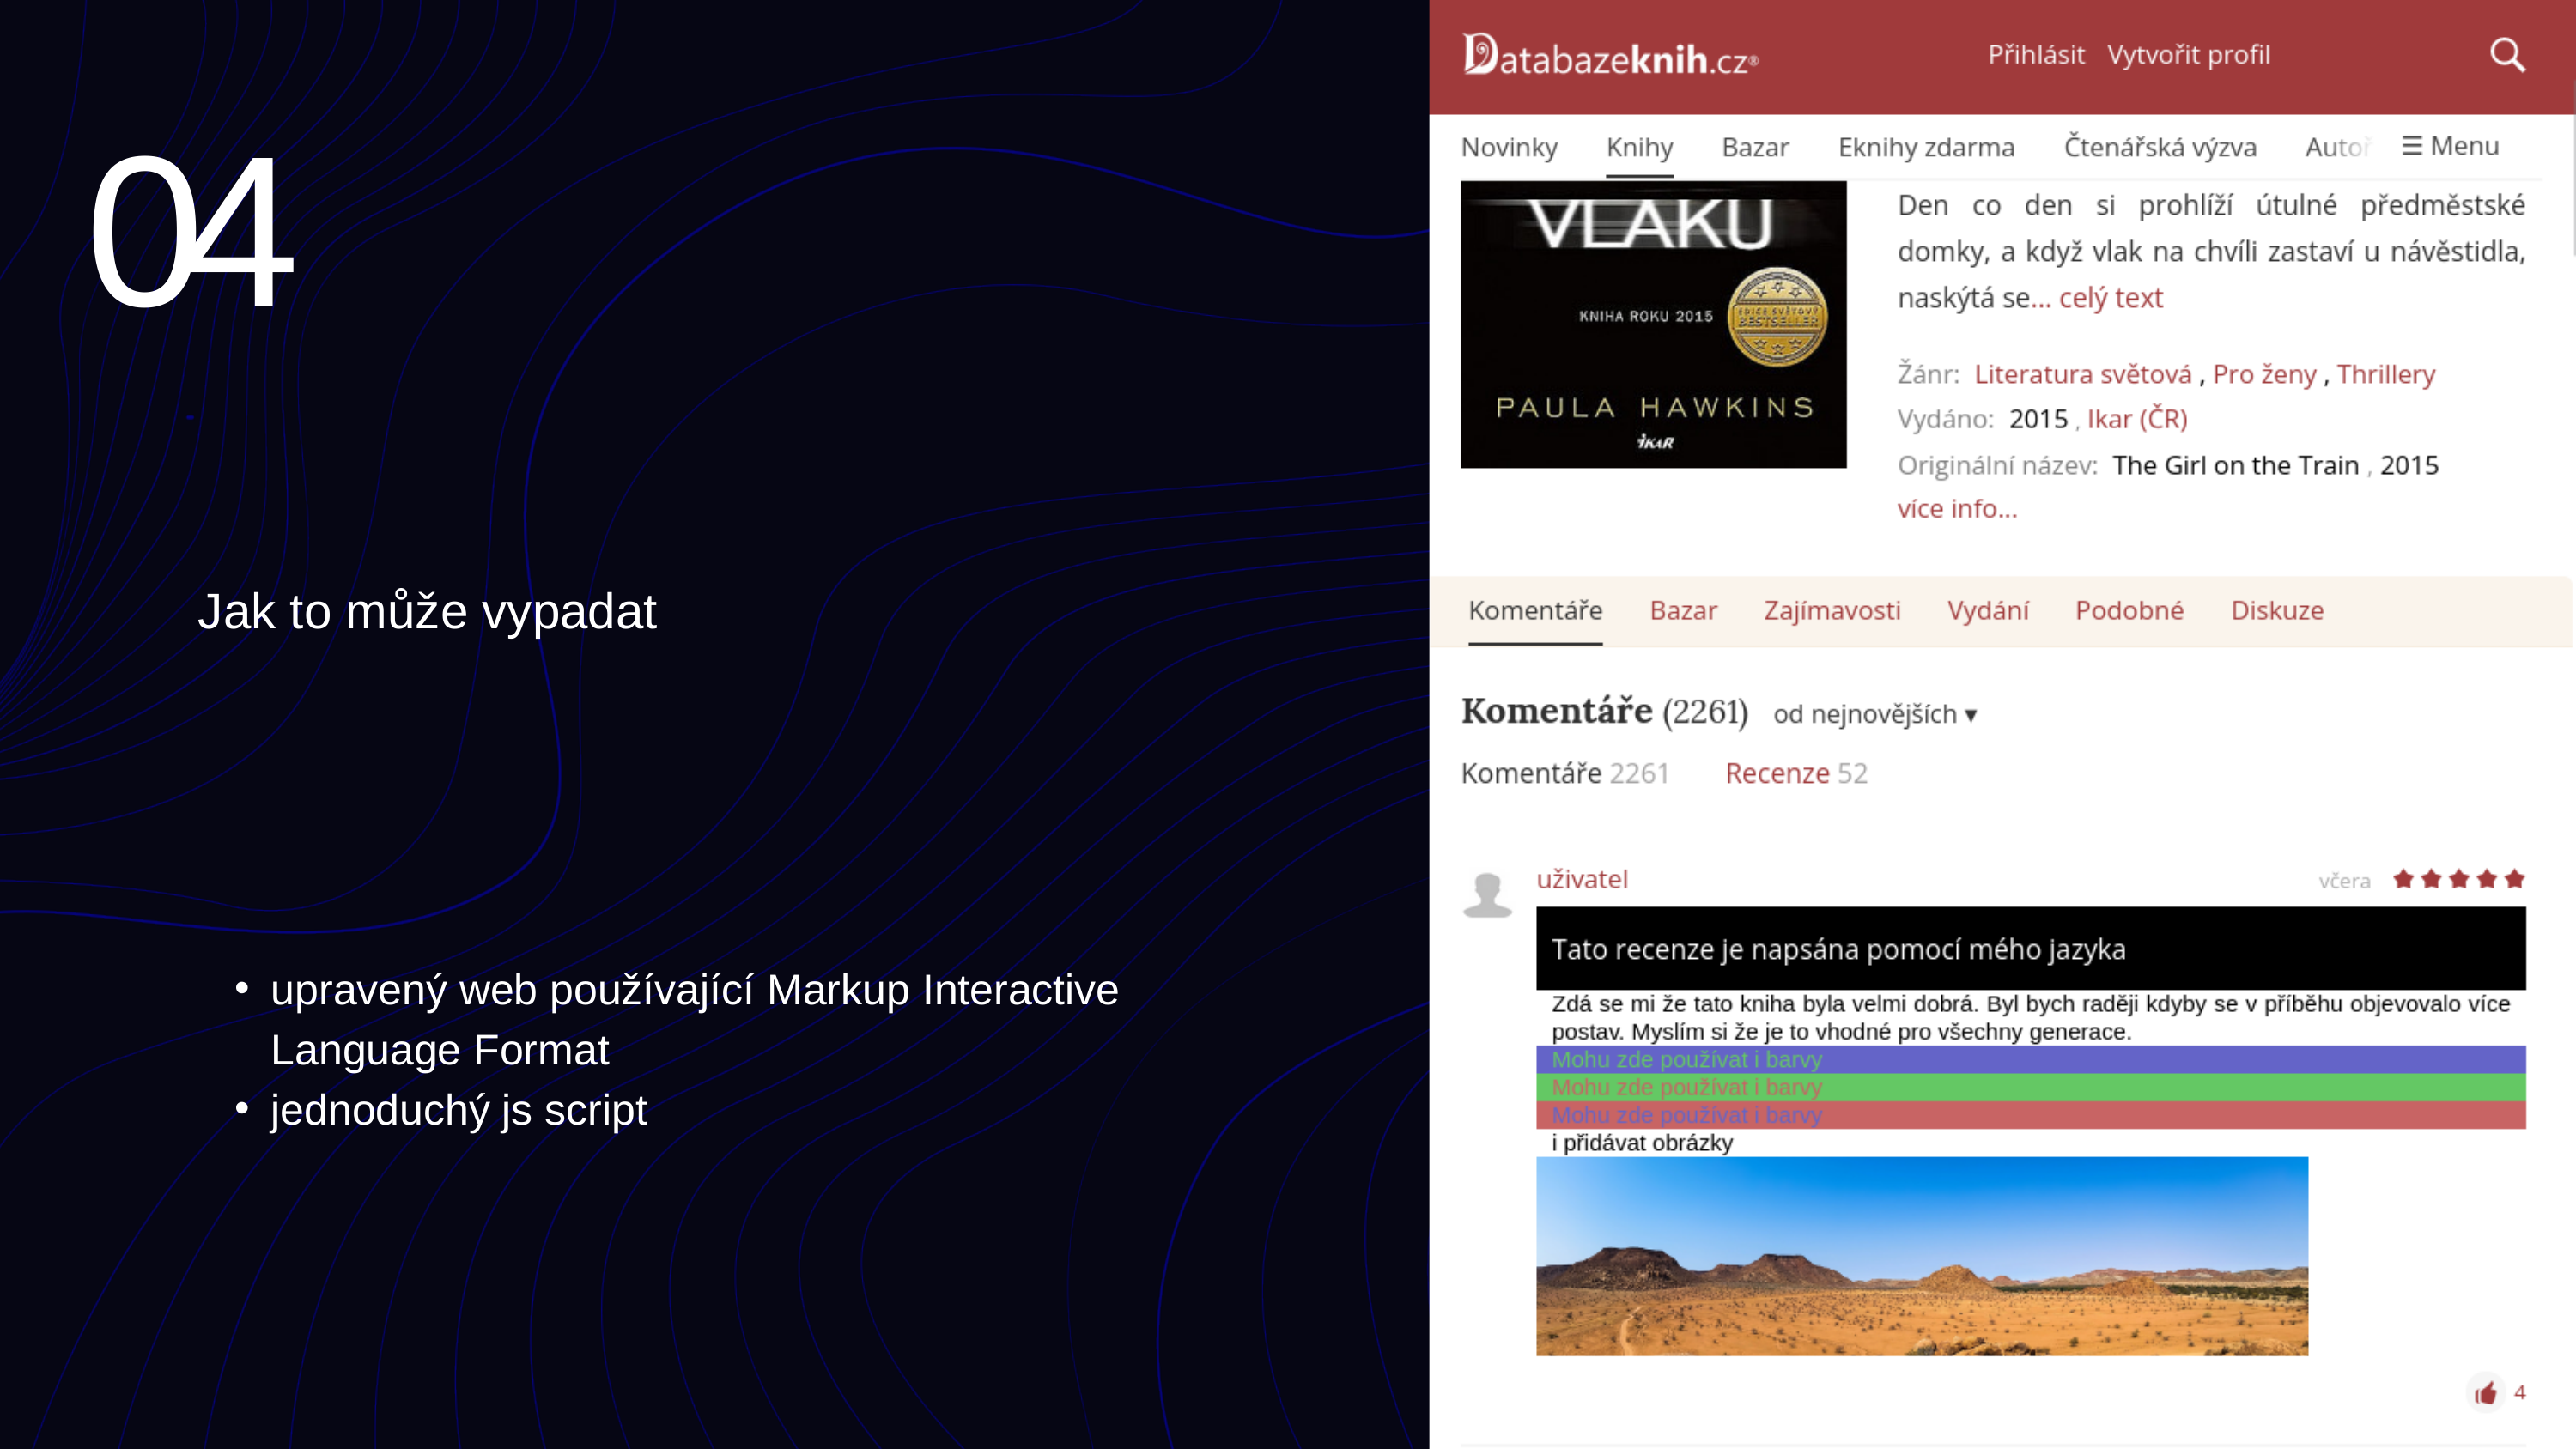

04
Jak to může vypadat
upravený web používající Markup Interactive Language Format
jednoduchý js script